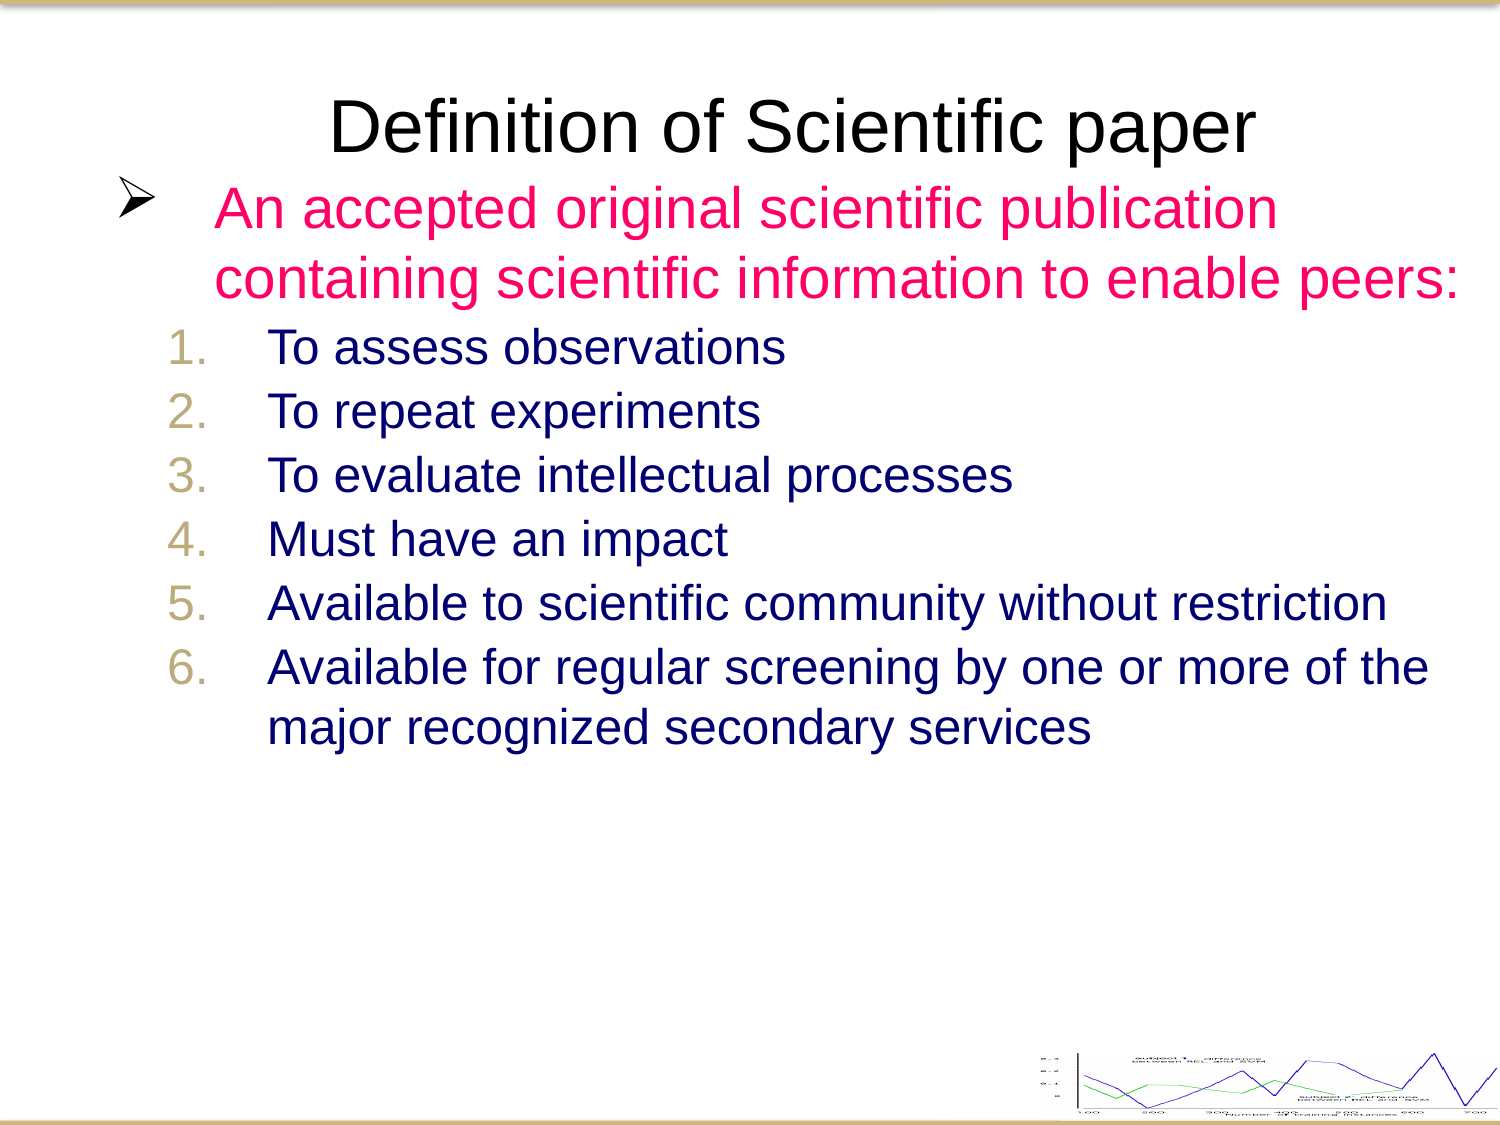

Definition of Scientific paper
An accepted original scientific publication containing scientific information to enable peers:
To assess observations
To repeat experiments
To evaluate intellectual processes
Must have an impact
Available to scientific community without restriction
Available for regular screening by one or more of the major recognized secondary services